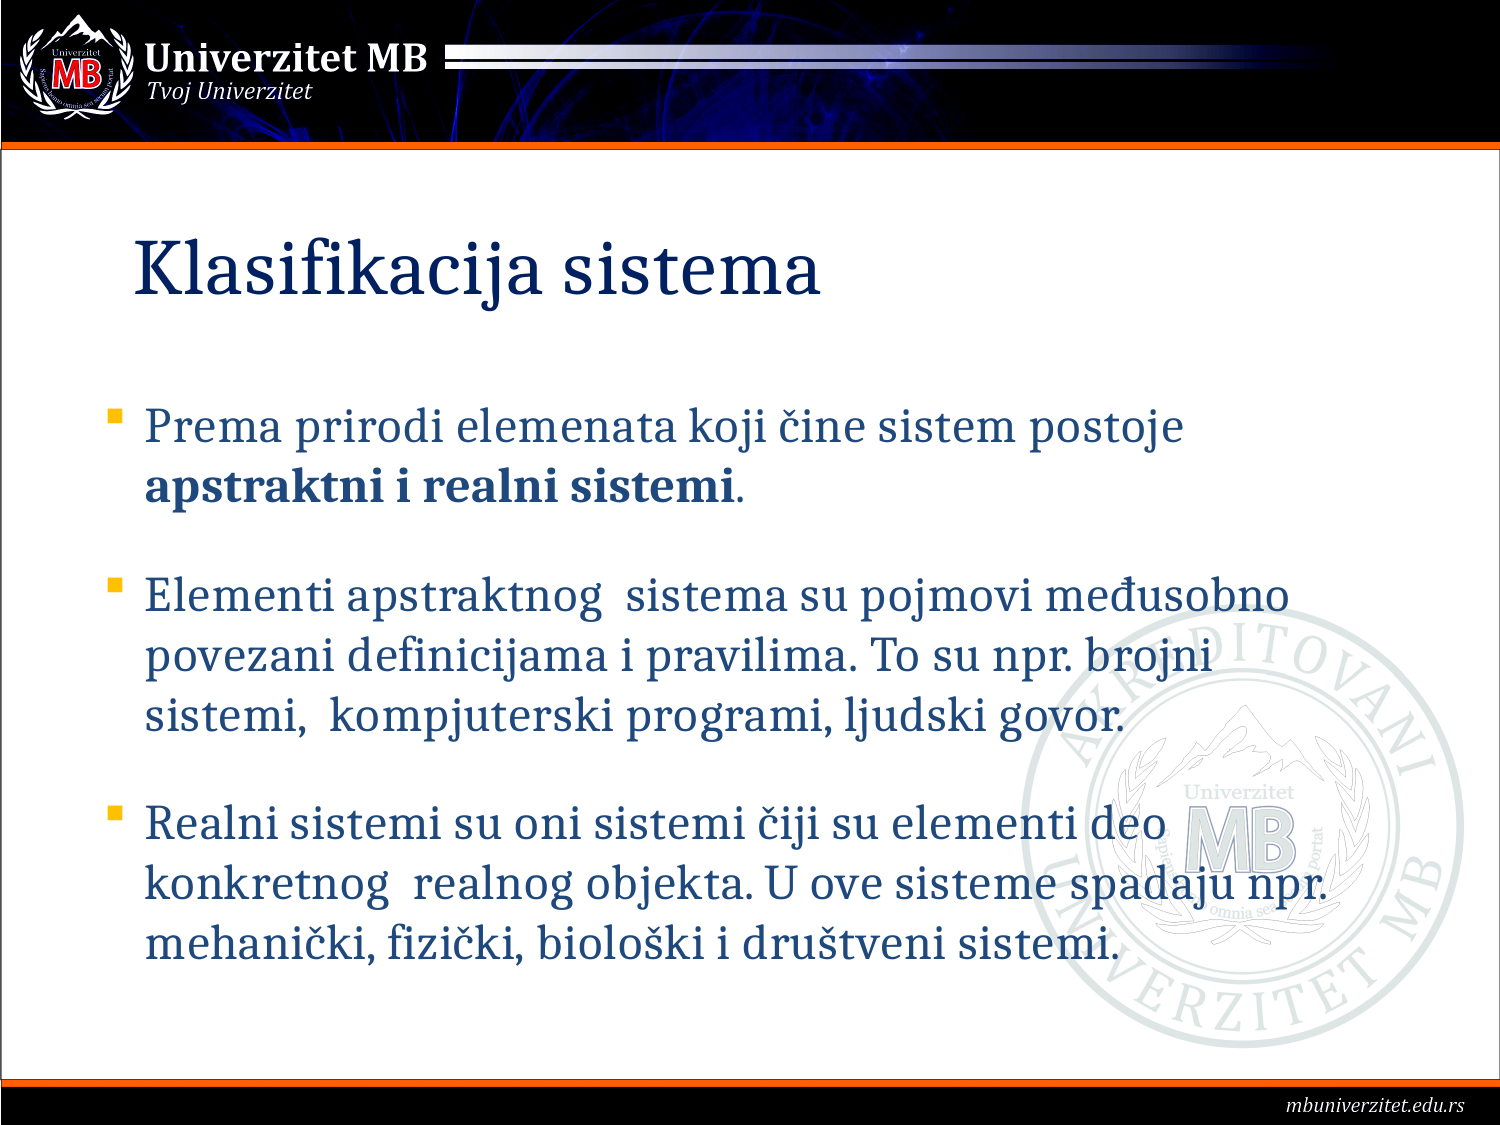

# Klasifikacija sistema
Prema prirodi elemenata koji čine sistem postoje apstraktni i realni sistemi.
Elementi apstraktnog  sistema su pojmovi međusobno povezani definicijama i pravilima. To su npr. brojni sistemi,  kompjuterski programi, ljudski govor.
Realni sistemi su oni sistemi čiji su elementi deo konkretnog  realnog objekta. U ove sisteme spadaju npr. mehanički, fizički, biološki i društveni sistemi.